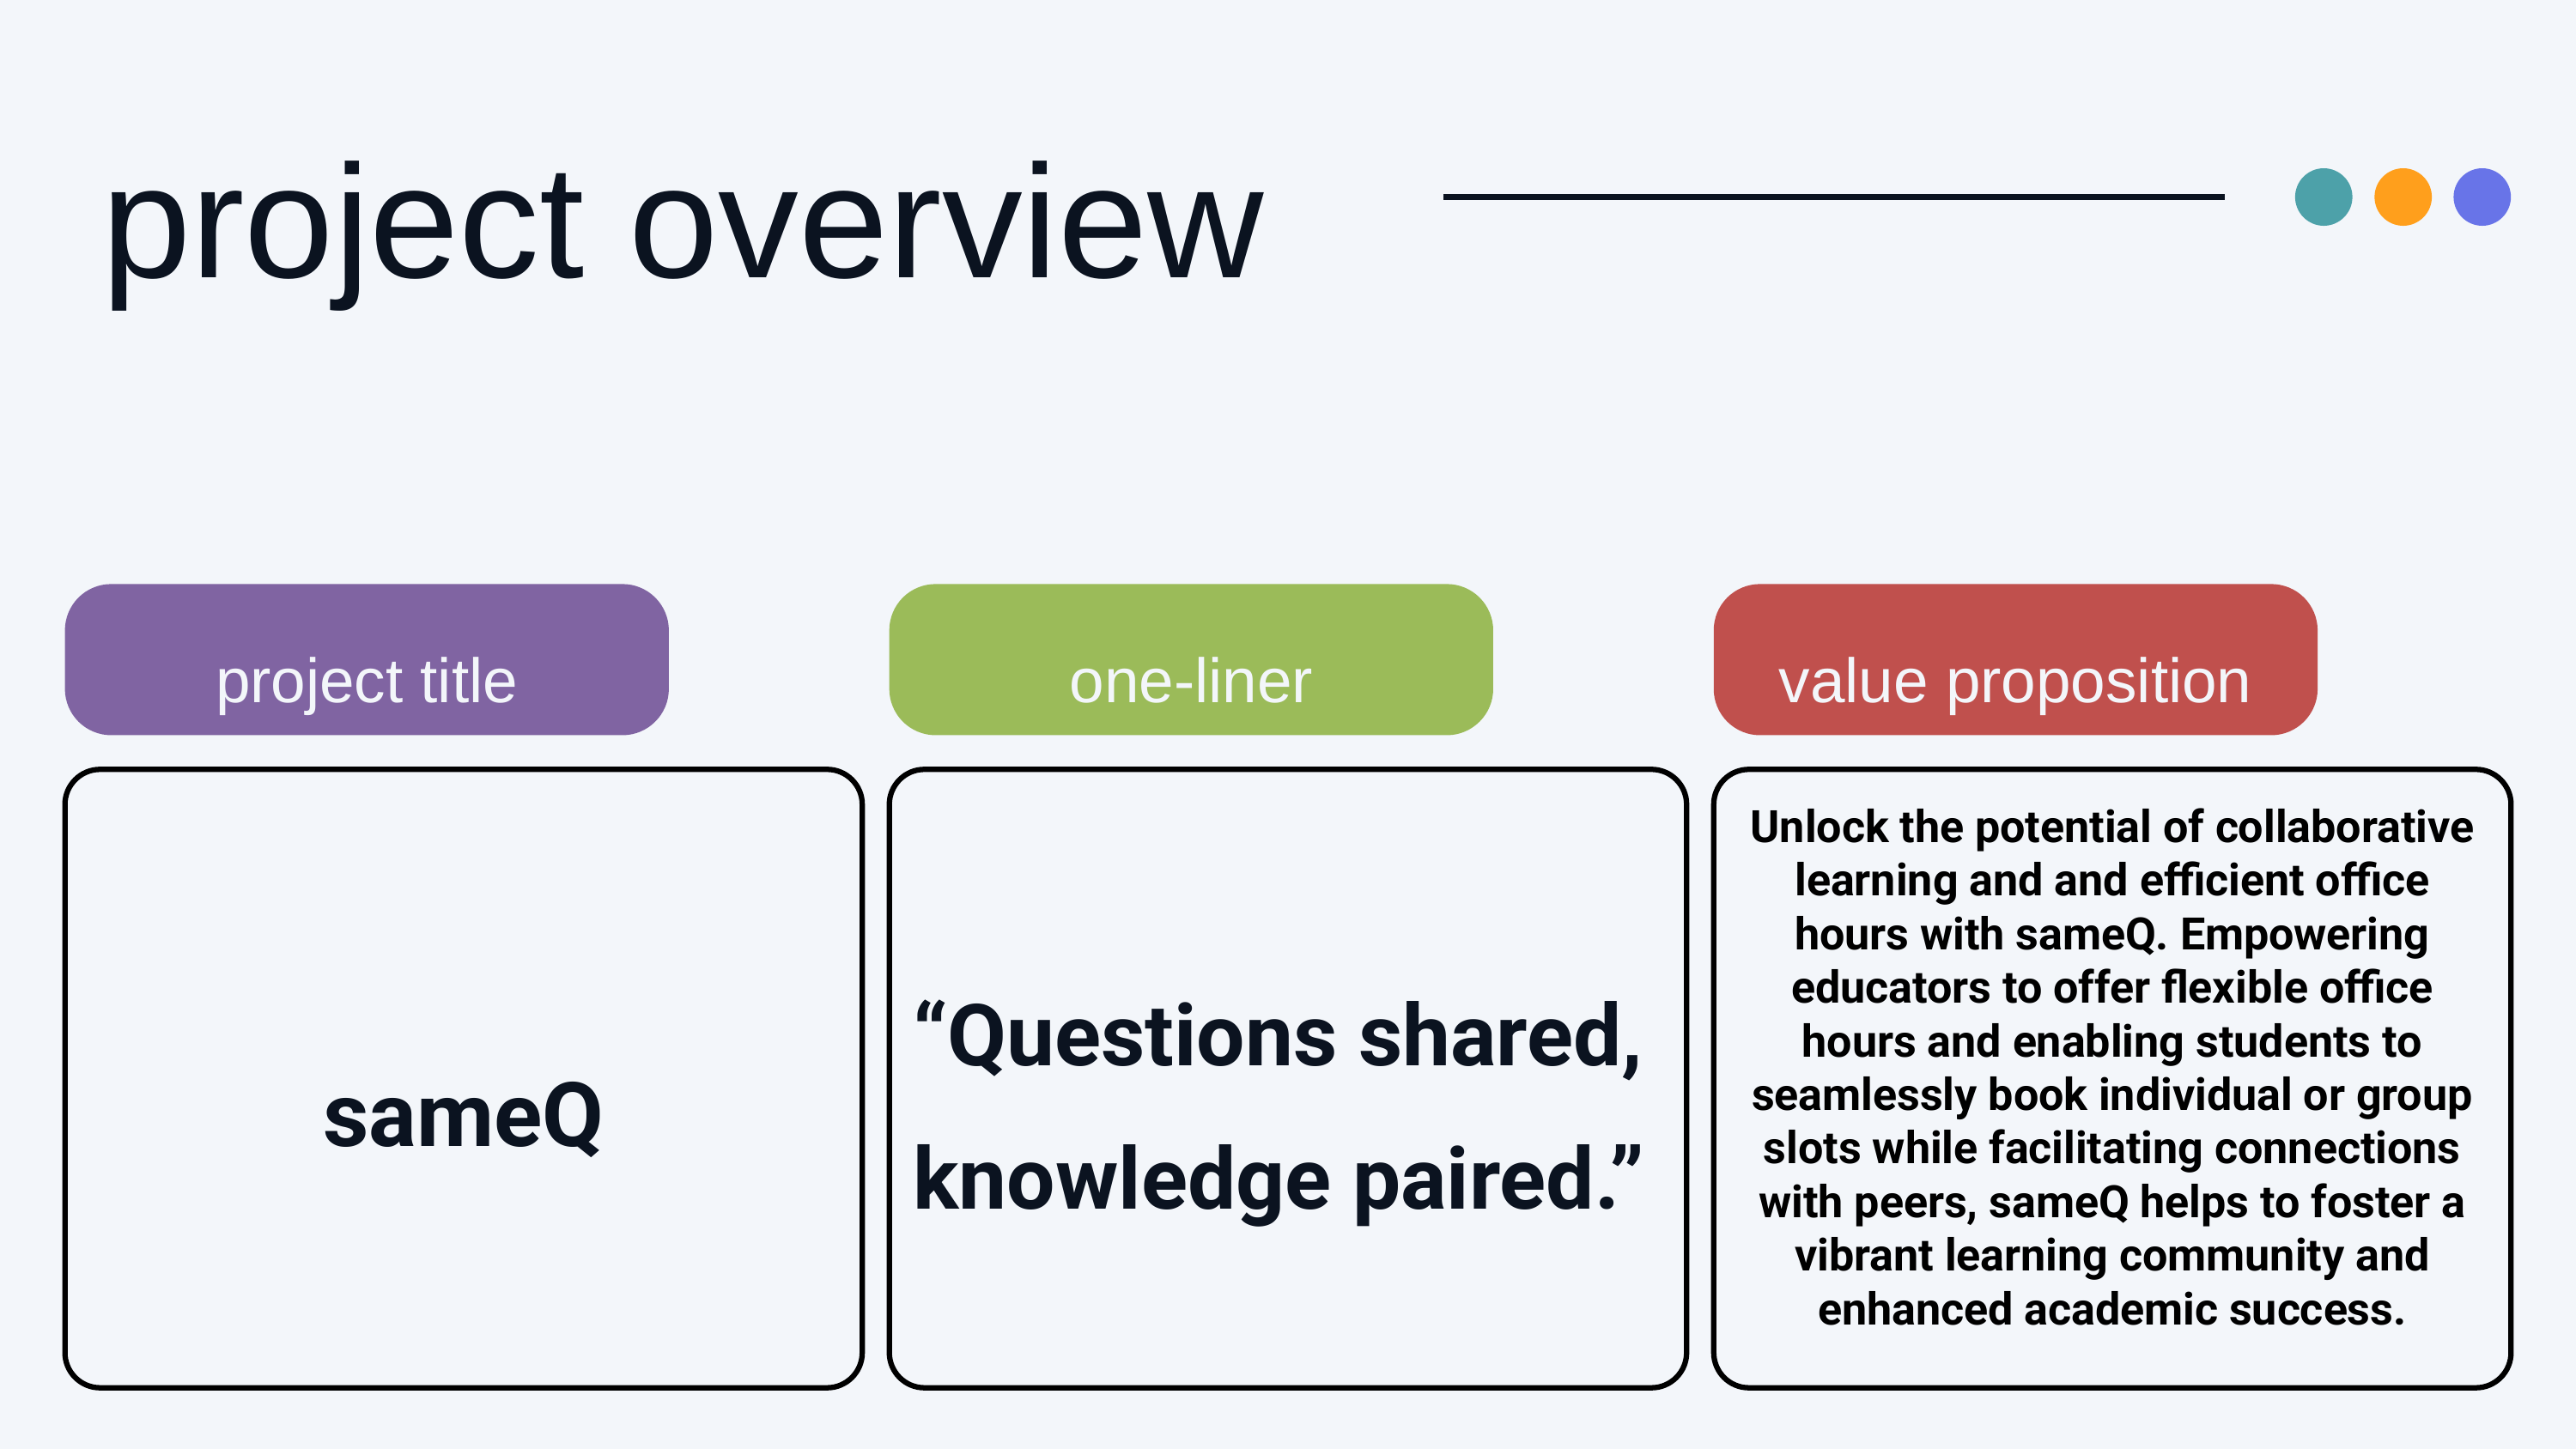

project overview

value proposition
project title
one-liner

Unlock the potential of collaborative learning and and efficient office hours with sameQ. Empowering educators to offer flexible office hours and enabling students to seamlessly book individual or group slots while facilitating connections with peers, sameQ helps to foster a vibrant learning community and enhanced academic success.
“Questions shared, knowledge paired.”
sameQ